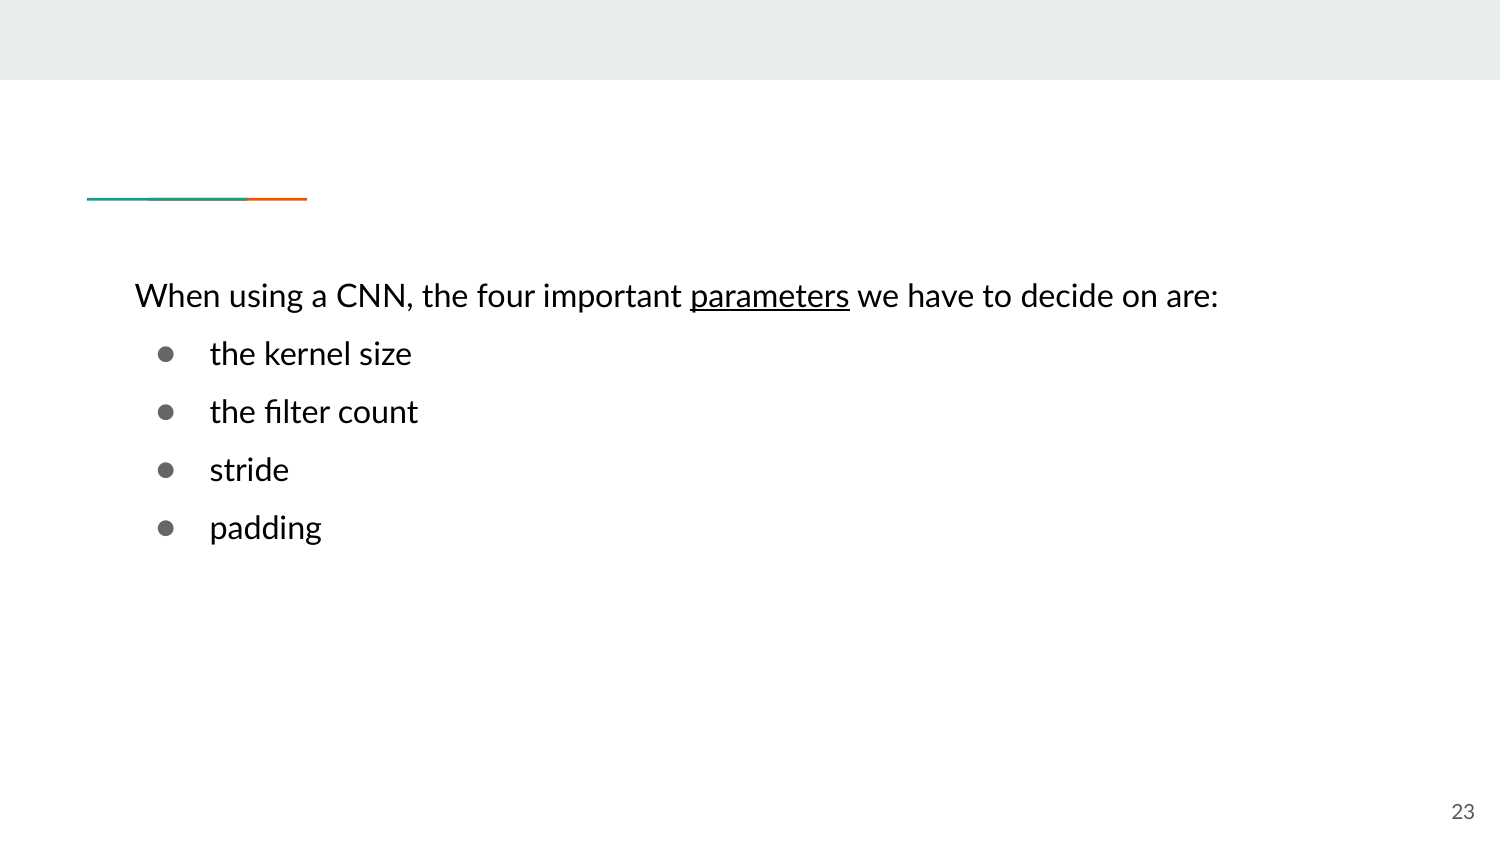

When using a CNN, the four important parameters we have to decide on are:
the kernel size
the filter count
stride
padding
23